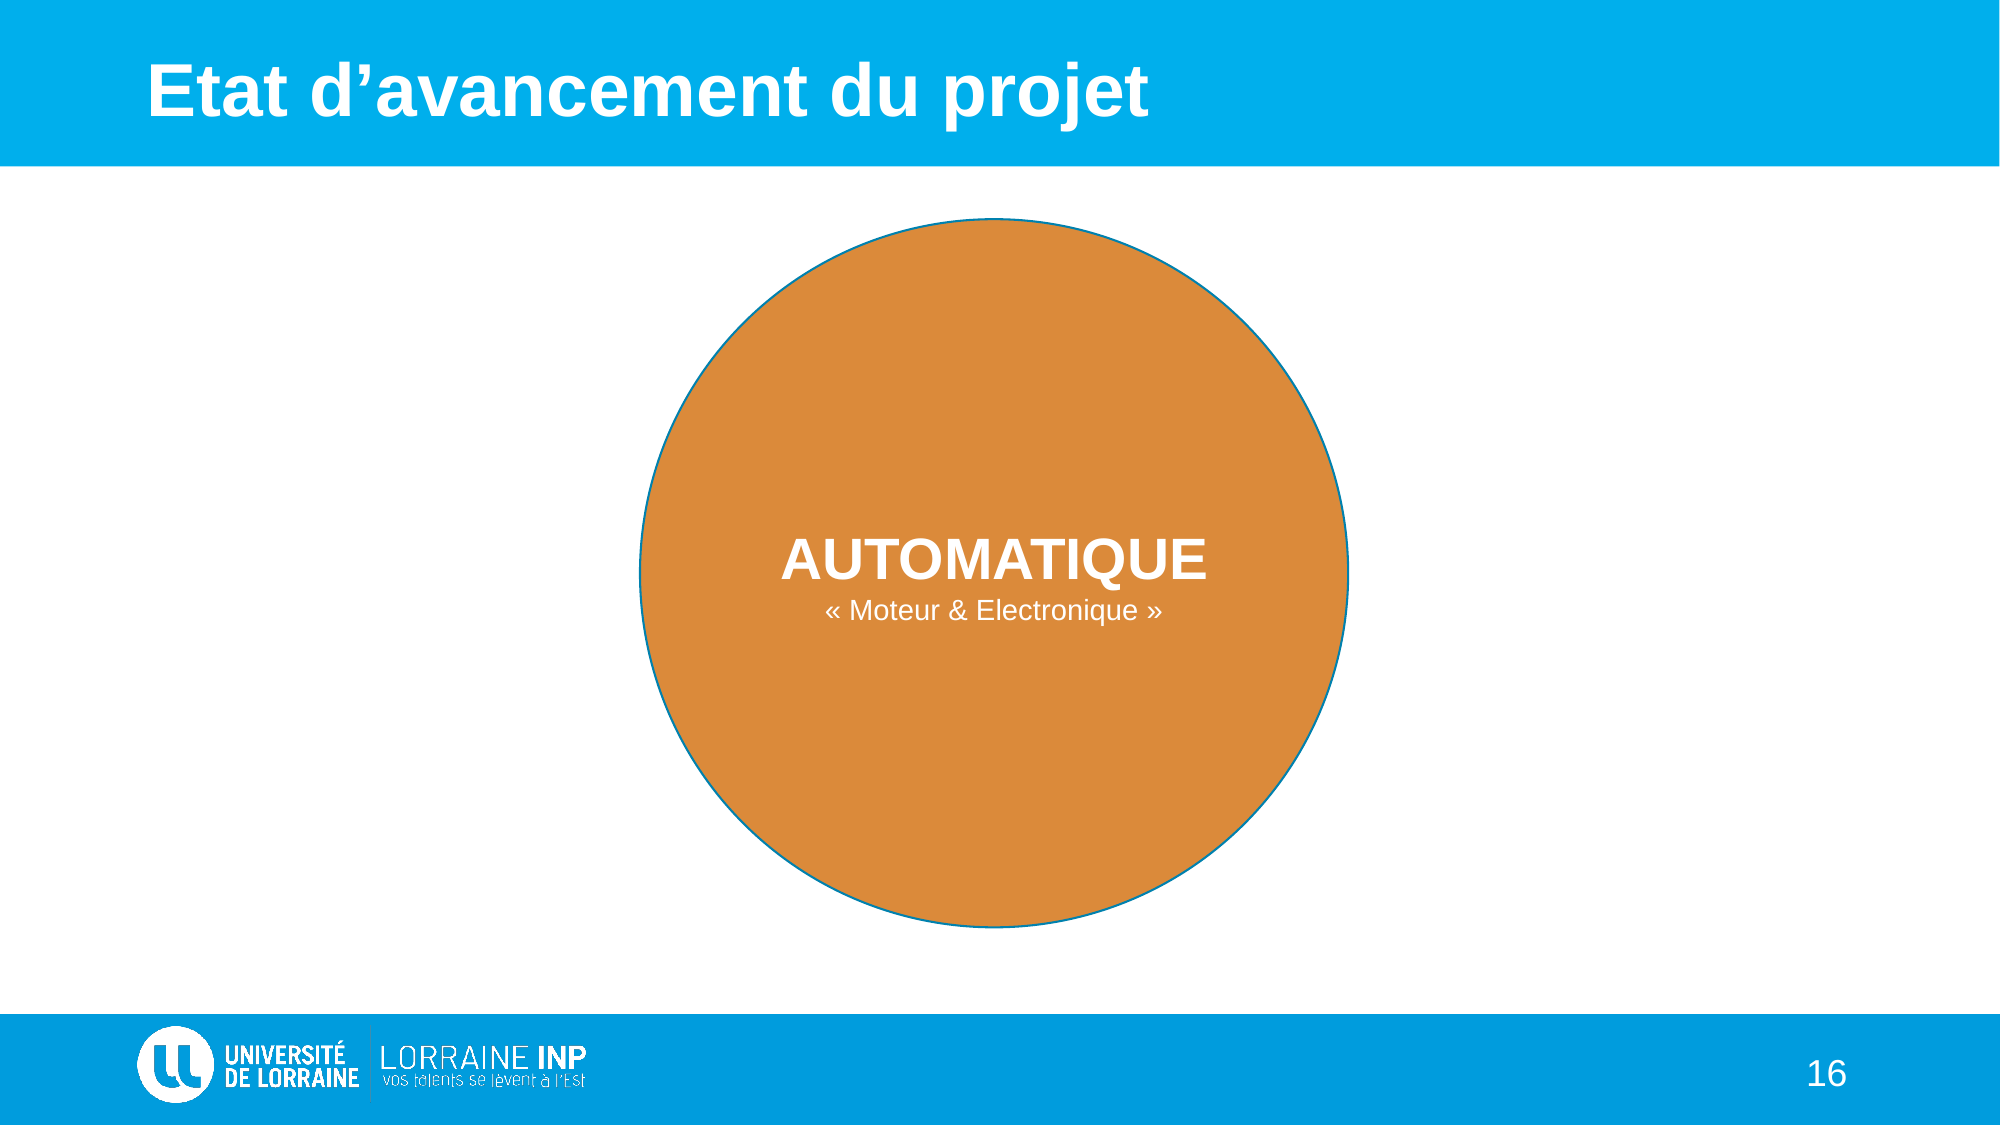

Etat d’avancement du projet
AUTOMATIQUE
« Moteur & Electronique »